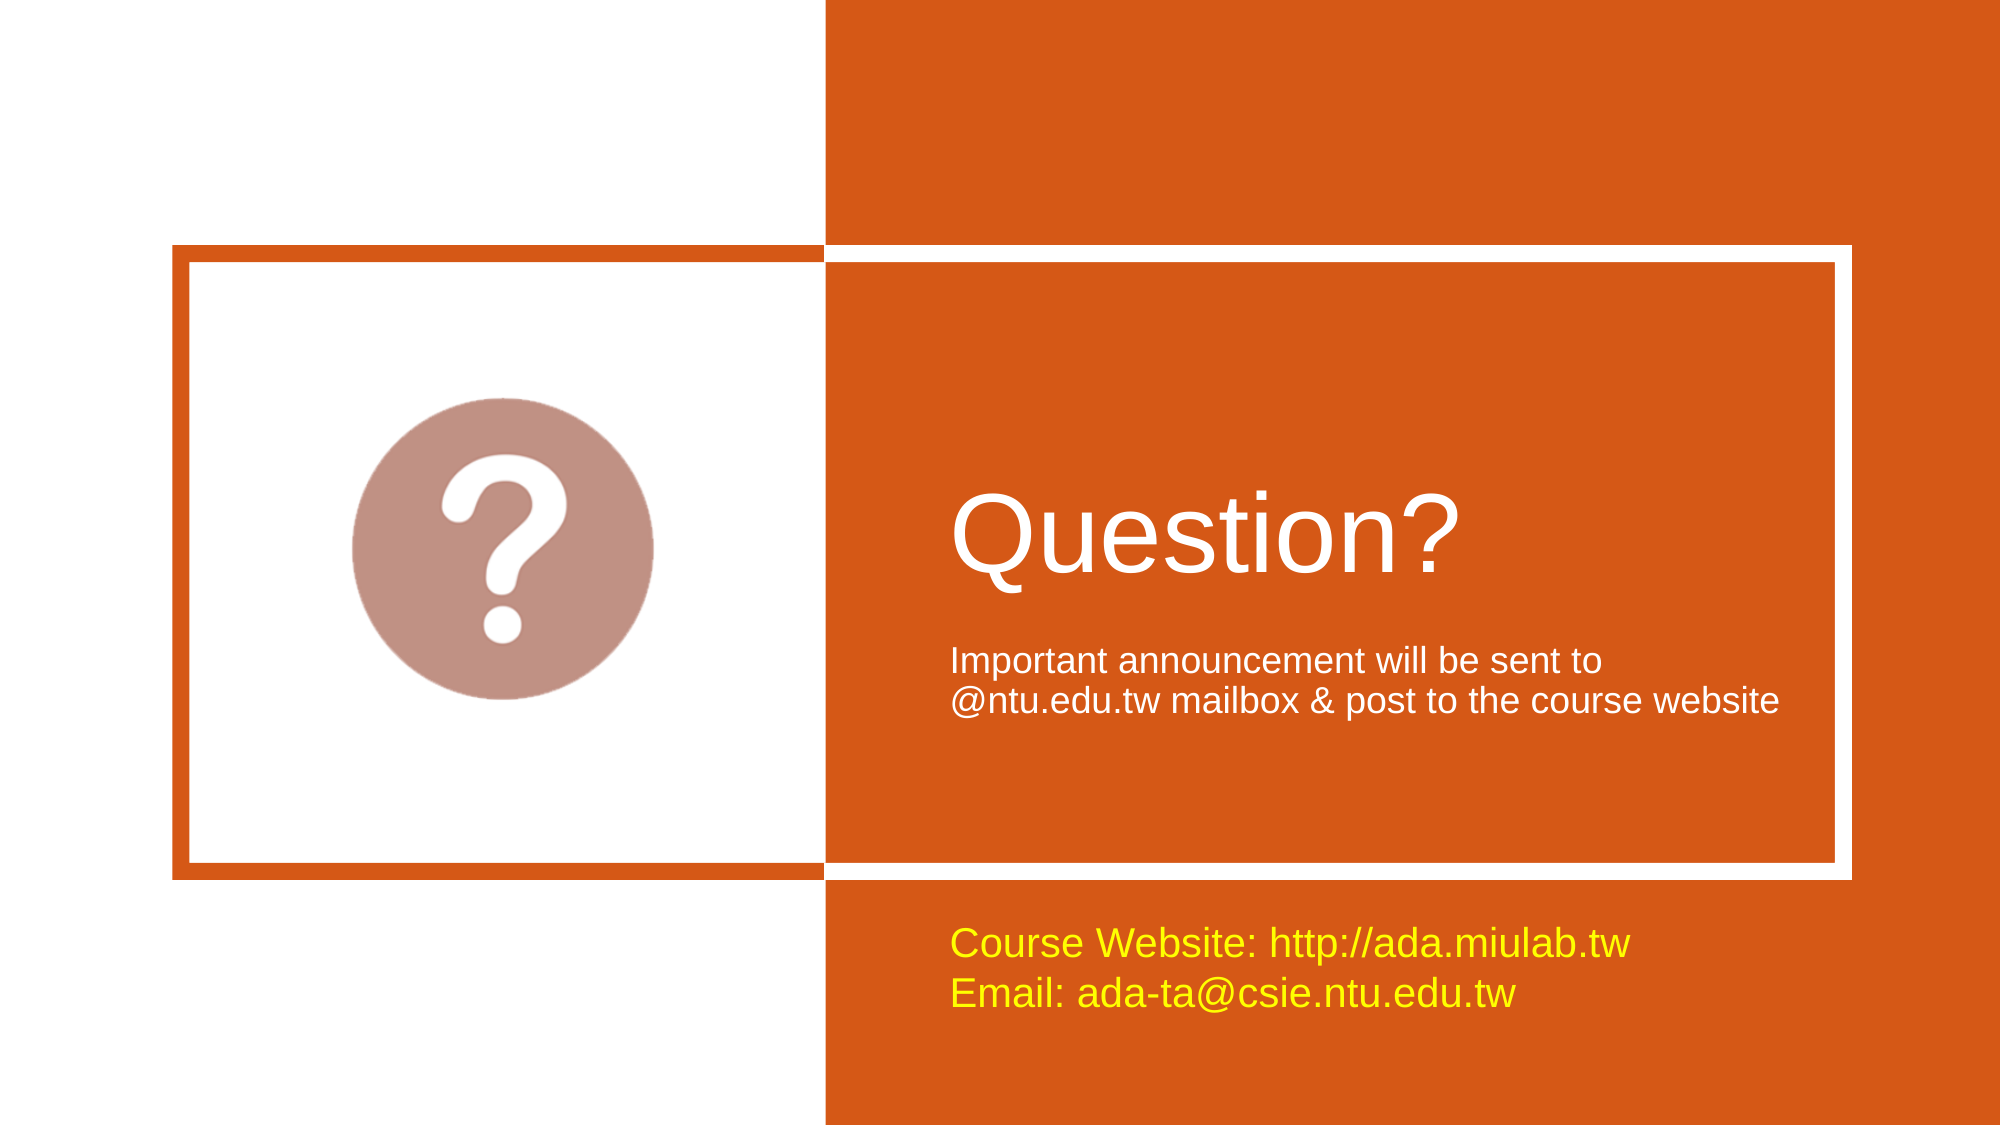

Question?
Important announcement will be sent to @ntu.edu.tw mailbox & post to the course website
Course Website: http://ada.miulab.tw
Email: ada-ta@csie.ntu.edu.tw